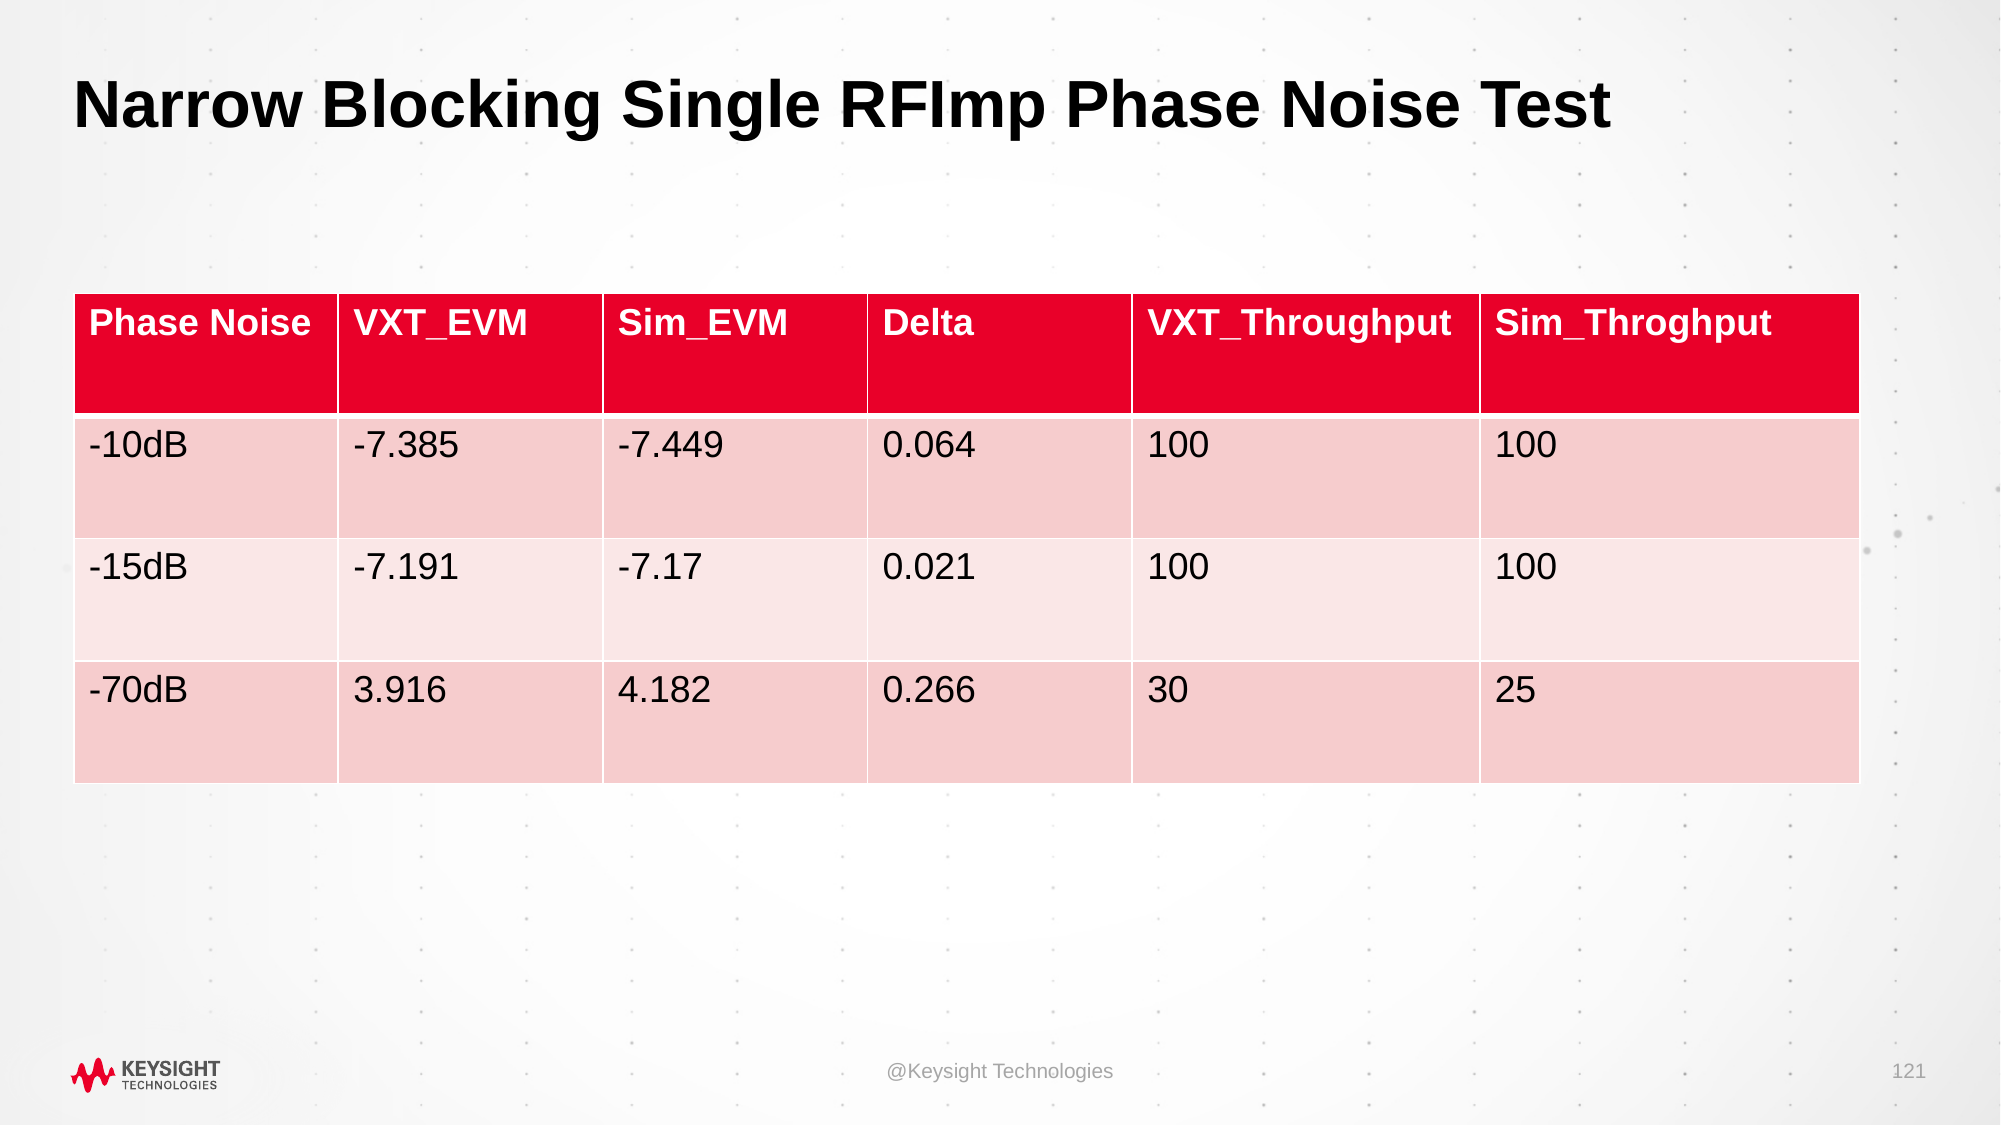

# Narrow Blocking Single RFImp Phase Noise Test

| Phase Noise | VXT\_EVM | Sim\_EVM | Delta | VXT\_Throughput | Sim\_Throghput |
| --- | --- | --- | --- | --- | --- |
| -10dB | -7.385 | -7.449 | 0.064 | 100 | 100 |
| -15dB | -7.191 | -7.17 | 0.021 | 100 | 100 |
| -70dB | 3.916 | 4.182 | 0.266 | 30 | 25 |
@Keysight Technologies